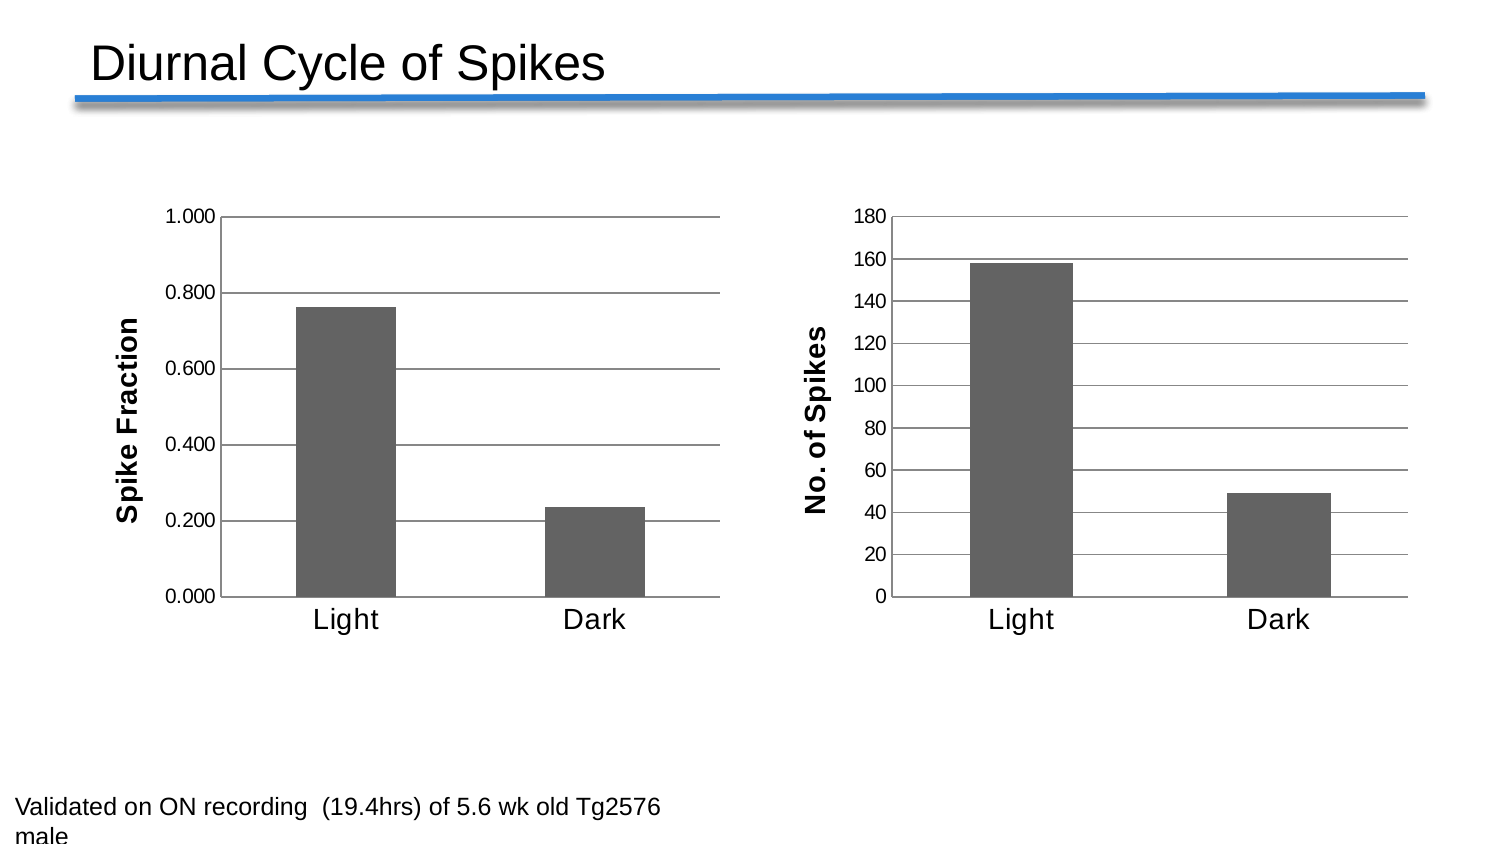

# Diurnal Cycle of Spikes

### Chart

| Category | Light Dark |
|---|---|
| Light | 0.7632850241546006 |
| Dark | 0.236714975845413 |

### Chart

| Category | Light Dark |
|---|---|
| Light | 158.0 |
| Dark | 49.0 |
Validated on ON recording  (19.4hrs) of 5.6 wk old Tg2576 male